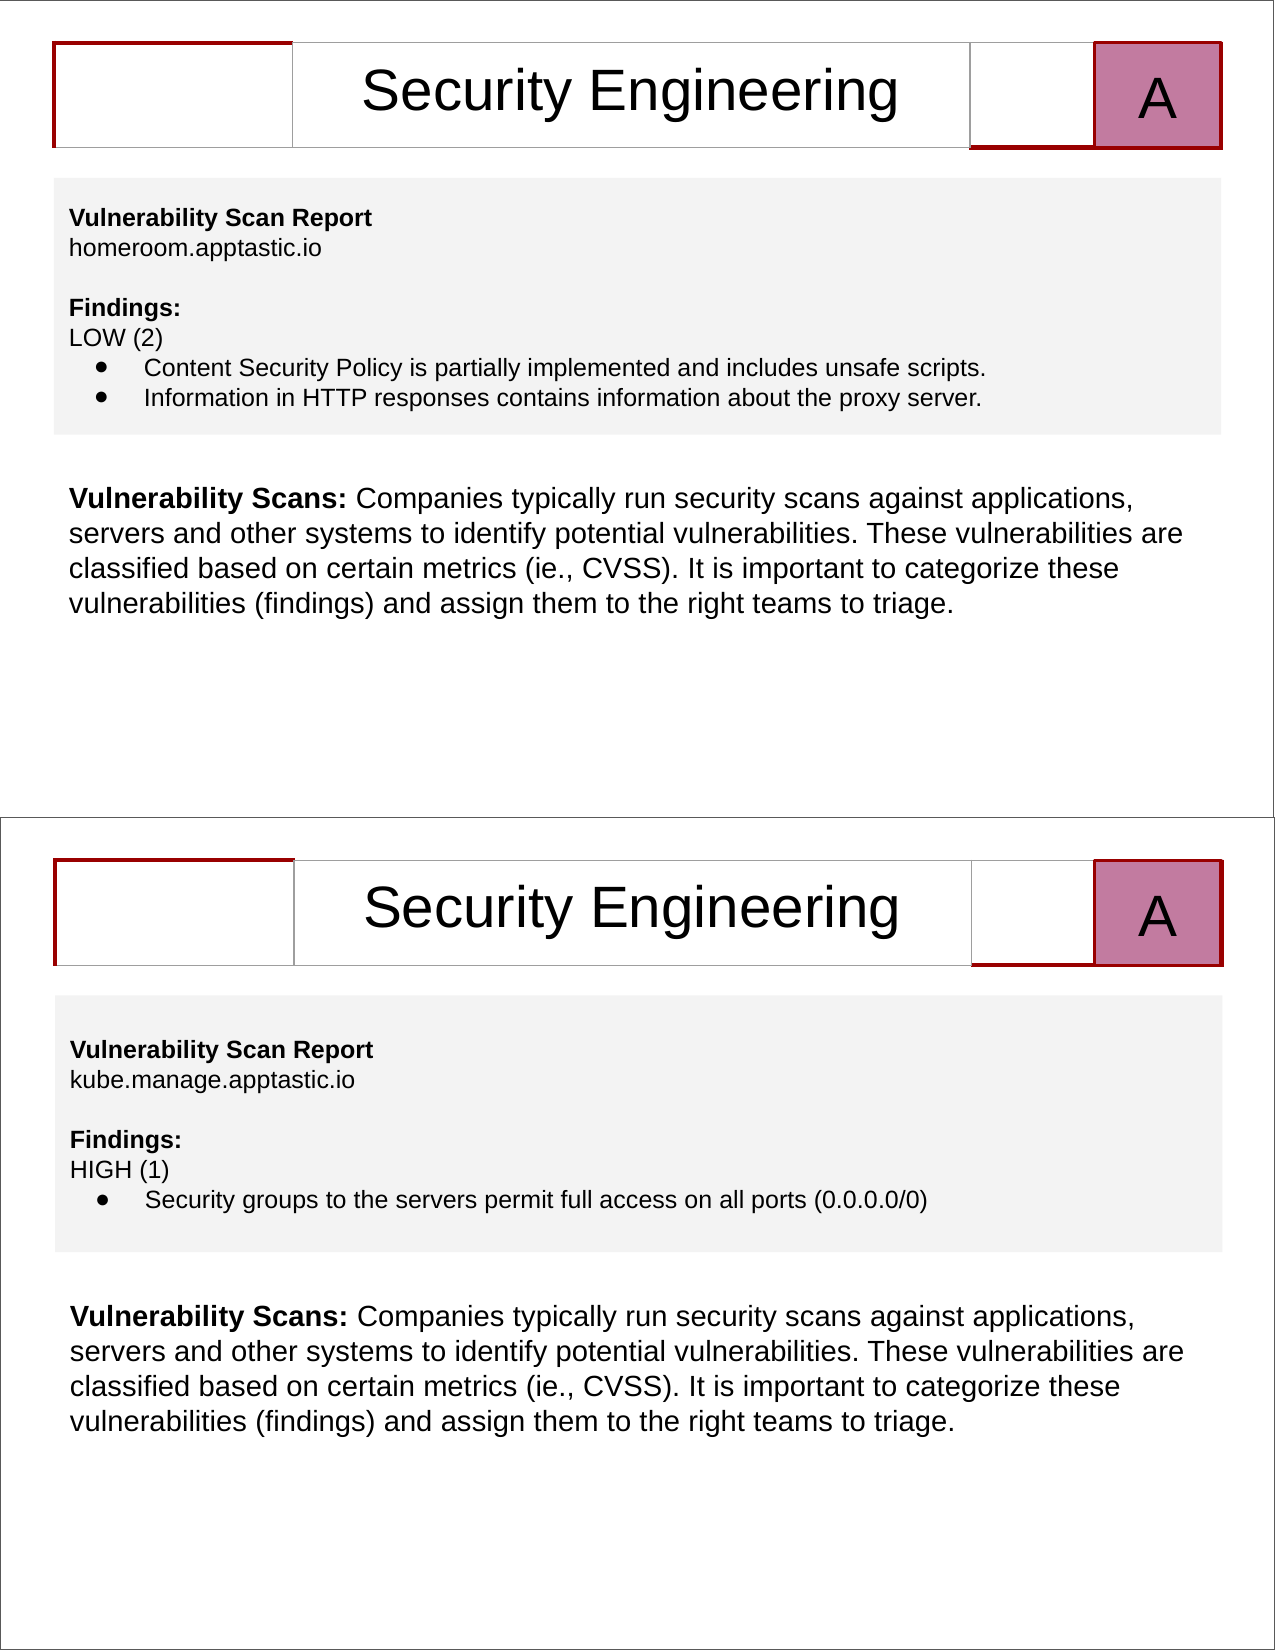

|  | Security Engineering |  |
| --- | --- | --- |
A
Vulnerability Scan Report
homeroom.apptastic.io

Findings:
LOW (2)
Content Security Policy is partially implemented and includes unsafe scripts.
Information in HTTP responses contains information about the proxy server.
Vulnerability Scans: Companies typically run security scans against applications, servers and other systems to identify potential vulnerabilities. These vulnerabilities are classified based on certain metrics (ie., CVSS). It is important to categorize these vulnerabilities (findings) and assign them to the right teams to triage.

|  | Security Engineering |  |
| --- | --- | --- |
A
Vulnerability Scan Report
kube.manage.apptastic.io

Findings:
HIGH (1)
Security groups to the servers permit full access on all ports (0.0.0.0/0)
Vulnerability Scans: Companies typically run security scans against applications, servers and other systems to identify potential vulnerabilities. These vulnerabilities are classified based on certain metrics (ie., CVSS). It is important to categorize these vulnerabilities (findings) and assign them to the right teams to triage.